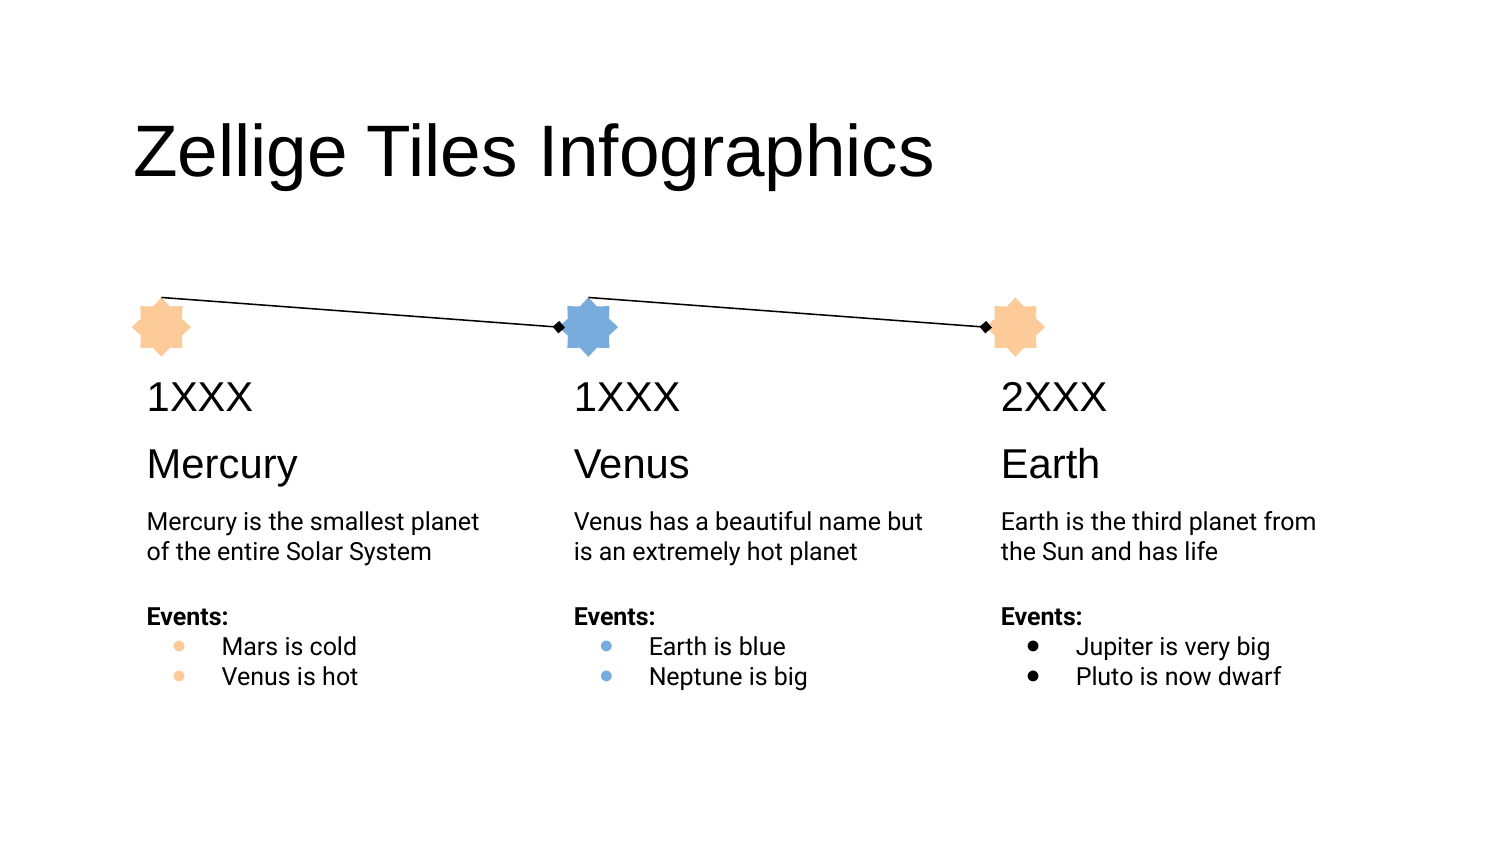

# Zellige Tiles Infographics

1XXX
Mercury
Mercury is the smallest planet of the entire Solar System
Events:
Mars is cold
Venus is hot

1XXX
Venus
Venus has a beautiful name but is an extremely hot planet
Events:
Earth is blue
Neptune is big

2XXX
Earth
Earth is the third planet from the Sun and has life
Events:
Jupiter is very big
Pluto is now dwarf